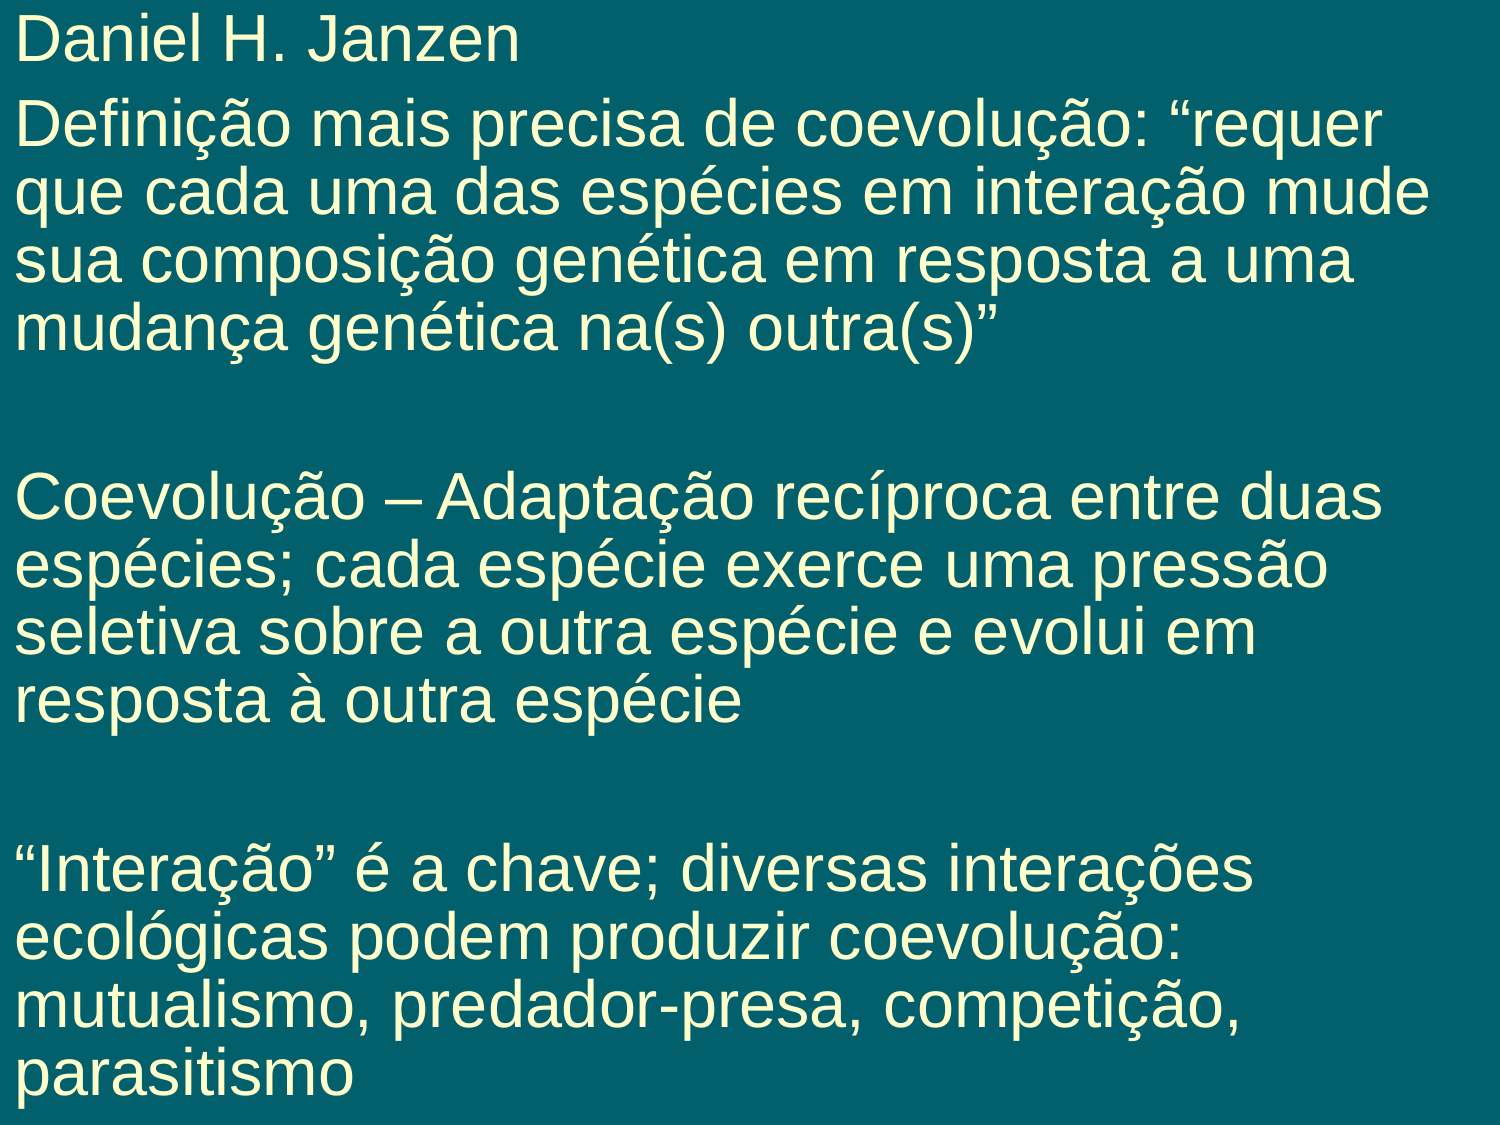

Daniel H. Janzen
Definição mais precisa de coevolução: “requer que cada uma das espécies em interação mude sua composição genética em resposta a uma mudança genética na(s) outra(s)”

Coevolução – Adaptação recíproca entre duas espécies; cada espécie exerce uma pressão seletiva sobre a outra espécie e evolui em resposta à outra espécie

“Interação” é a chave; diversas interações ecológicas podem produzir coevolução: mutualismo, predador-presa, competição, parasitismo